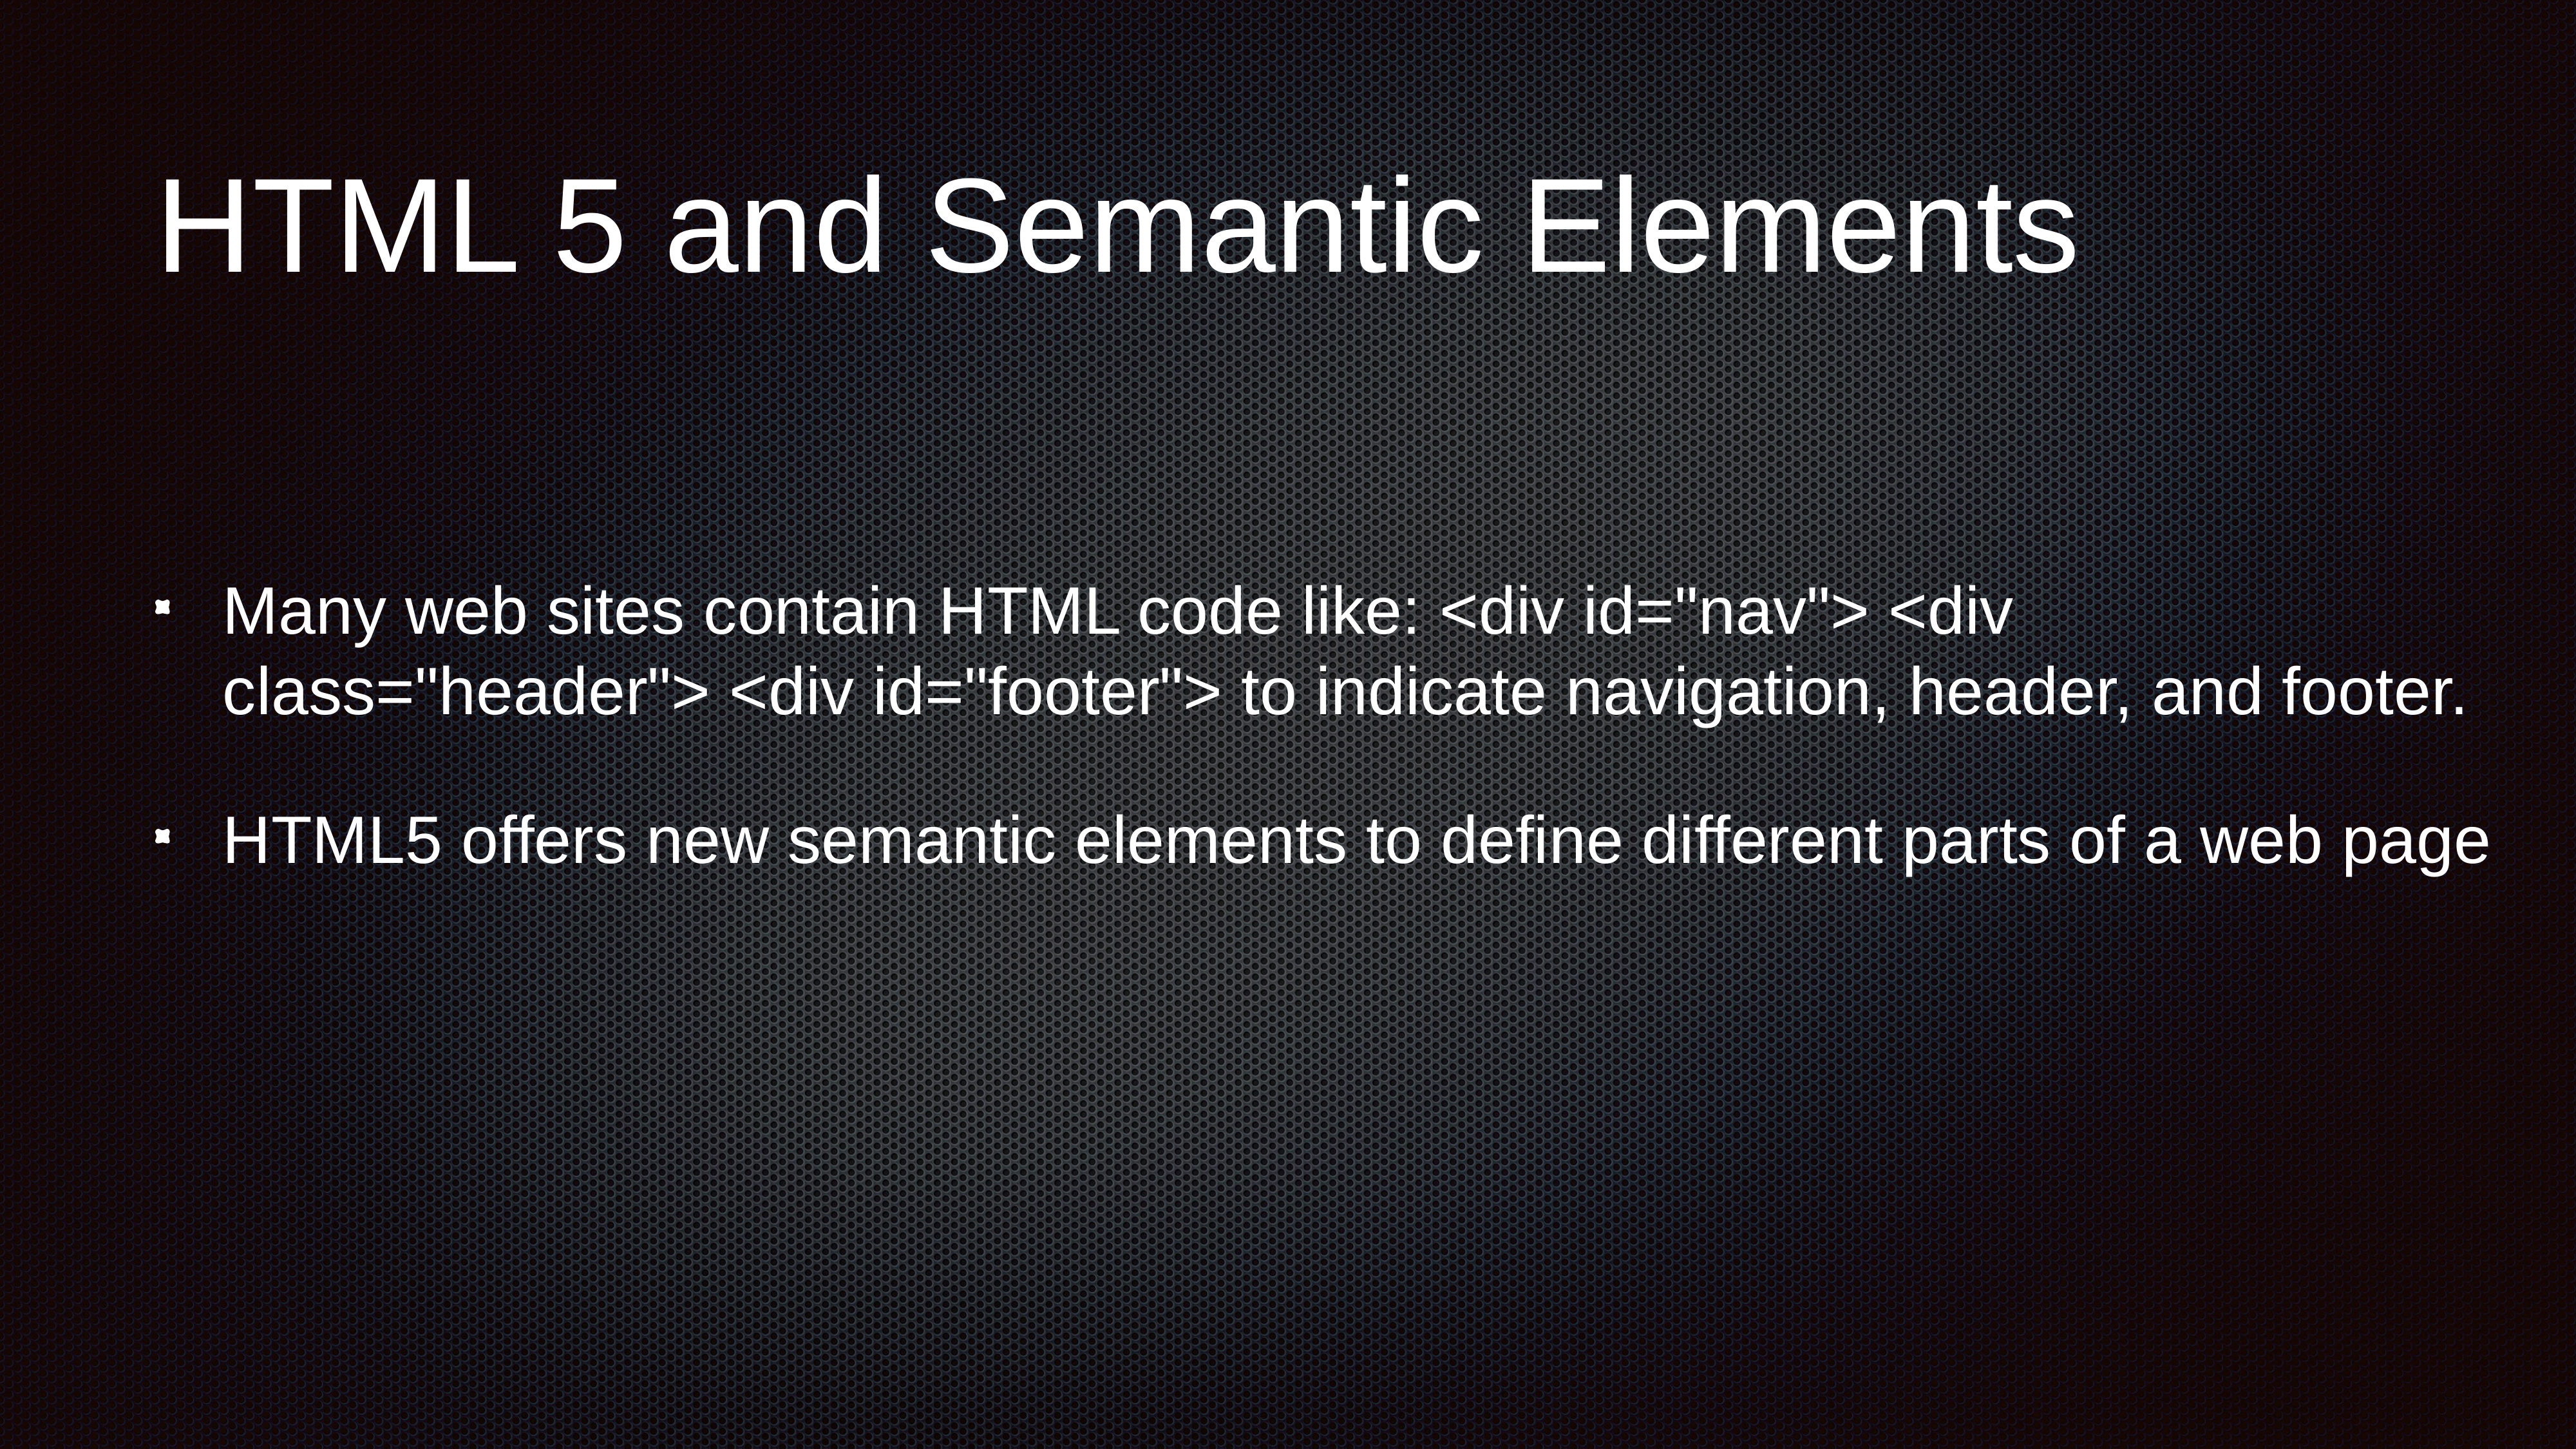

# HTML 5 and Semantic Elements
Many web sites contain HTML code like: <div id="nav"> <div class="header"> <div id="footer"> to indicate navigation, header, and footer.
HTML5 offers new semantic elements to define different parts of a web page